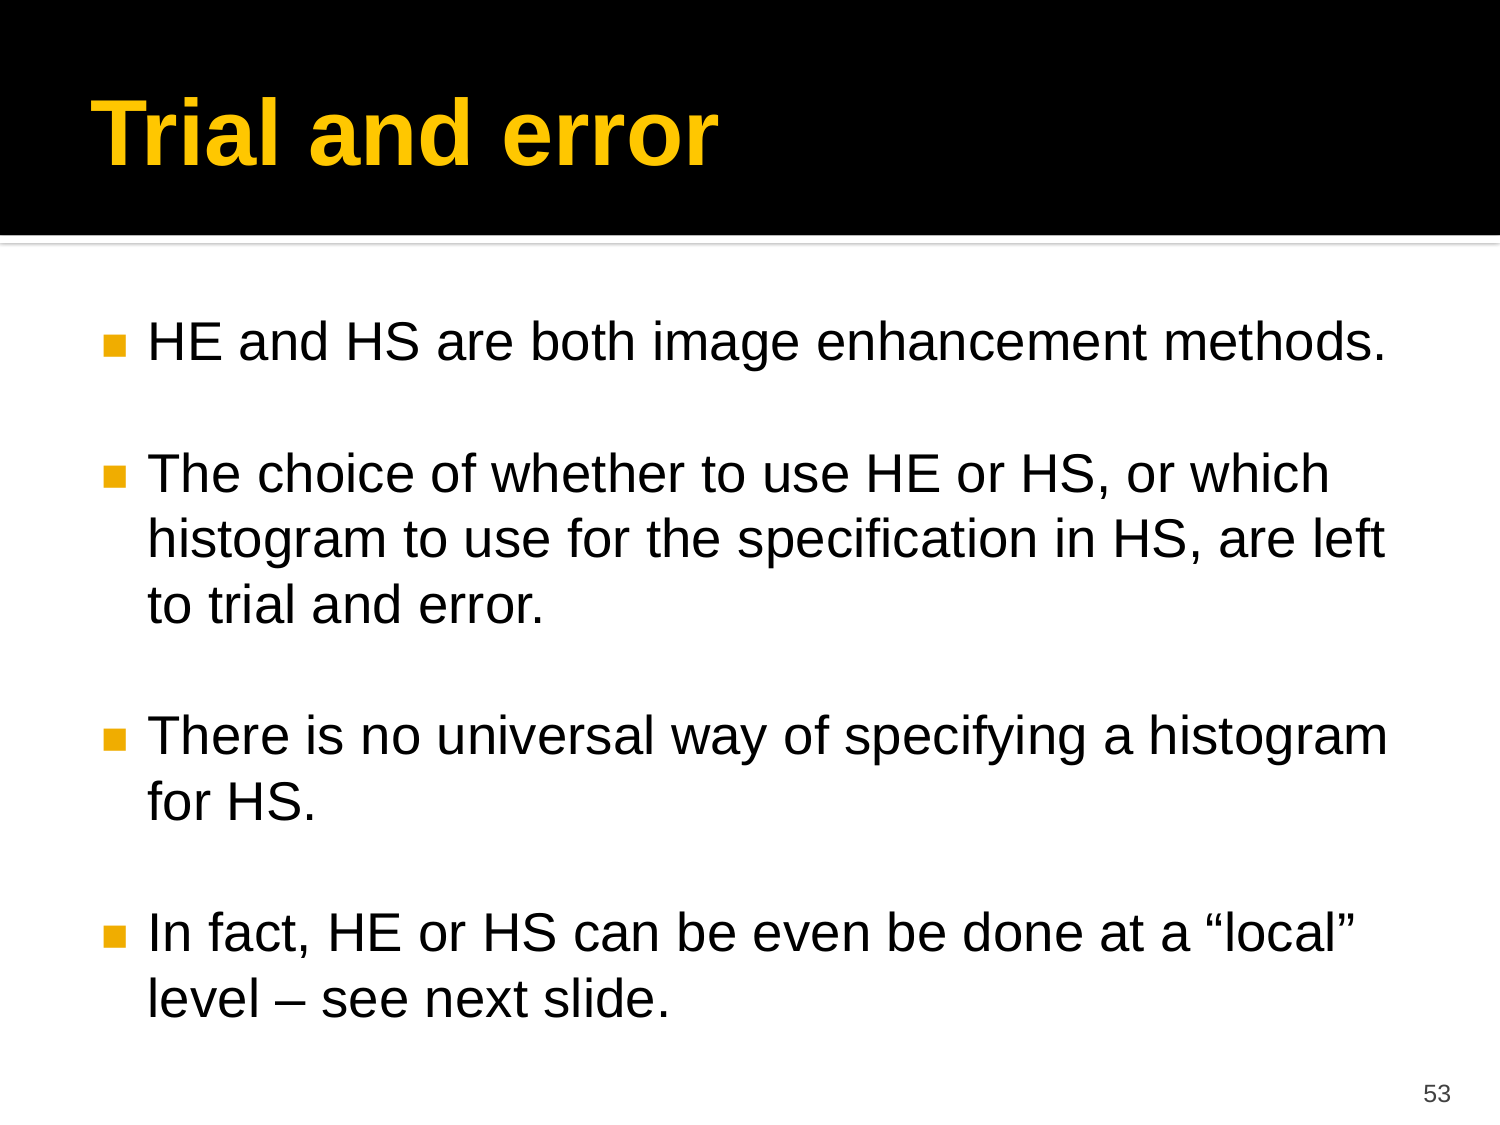

# Trial and error
HE and HS are both image enhancement methods.

The choice of whether to use HE or HS, or which histogram to use for the specification in HS, are left to trial and error.

There is no universal way of specifying a histogram for HS.

In fact, HE or HS can be even be done at a “local” level – see next slide.
53